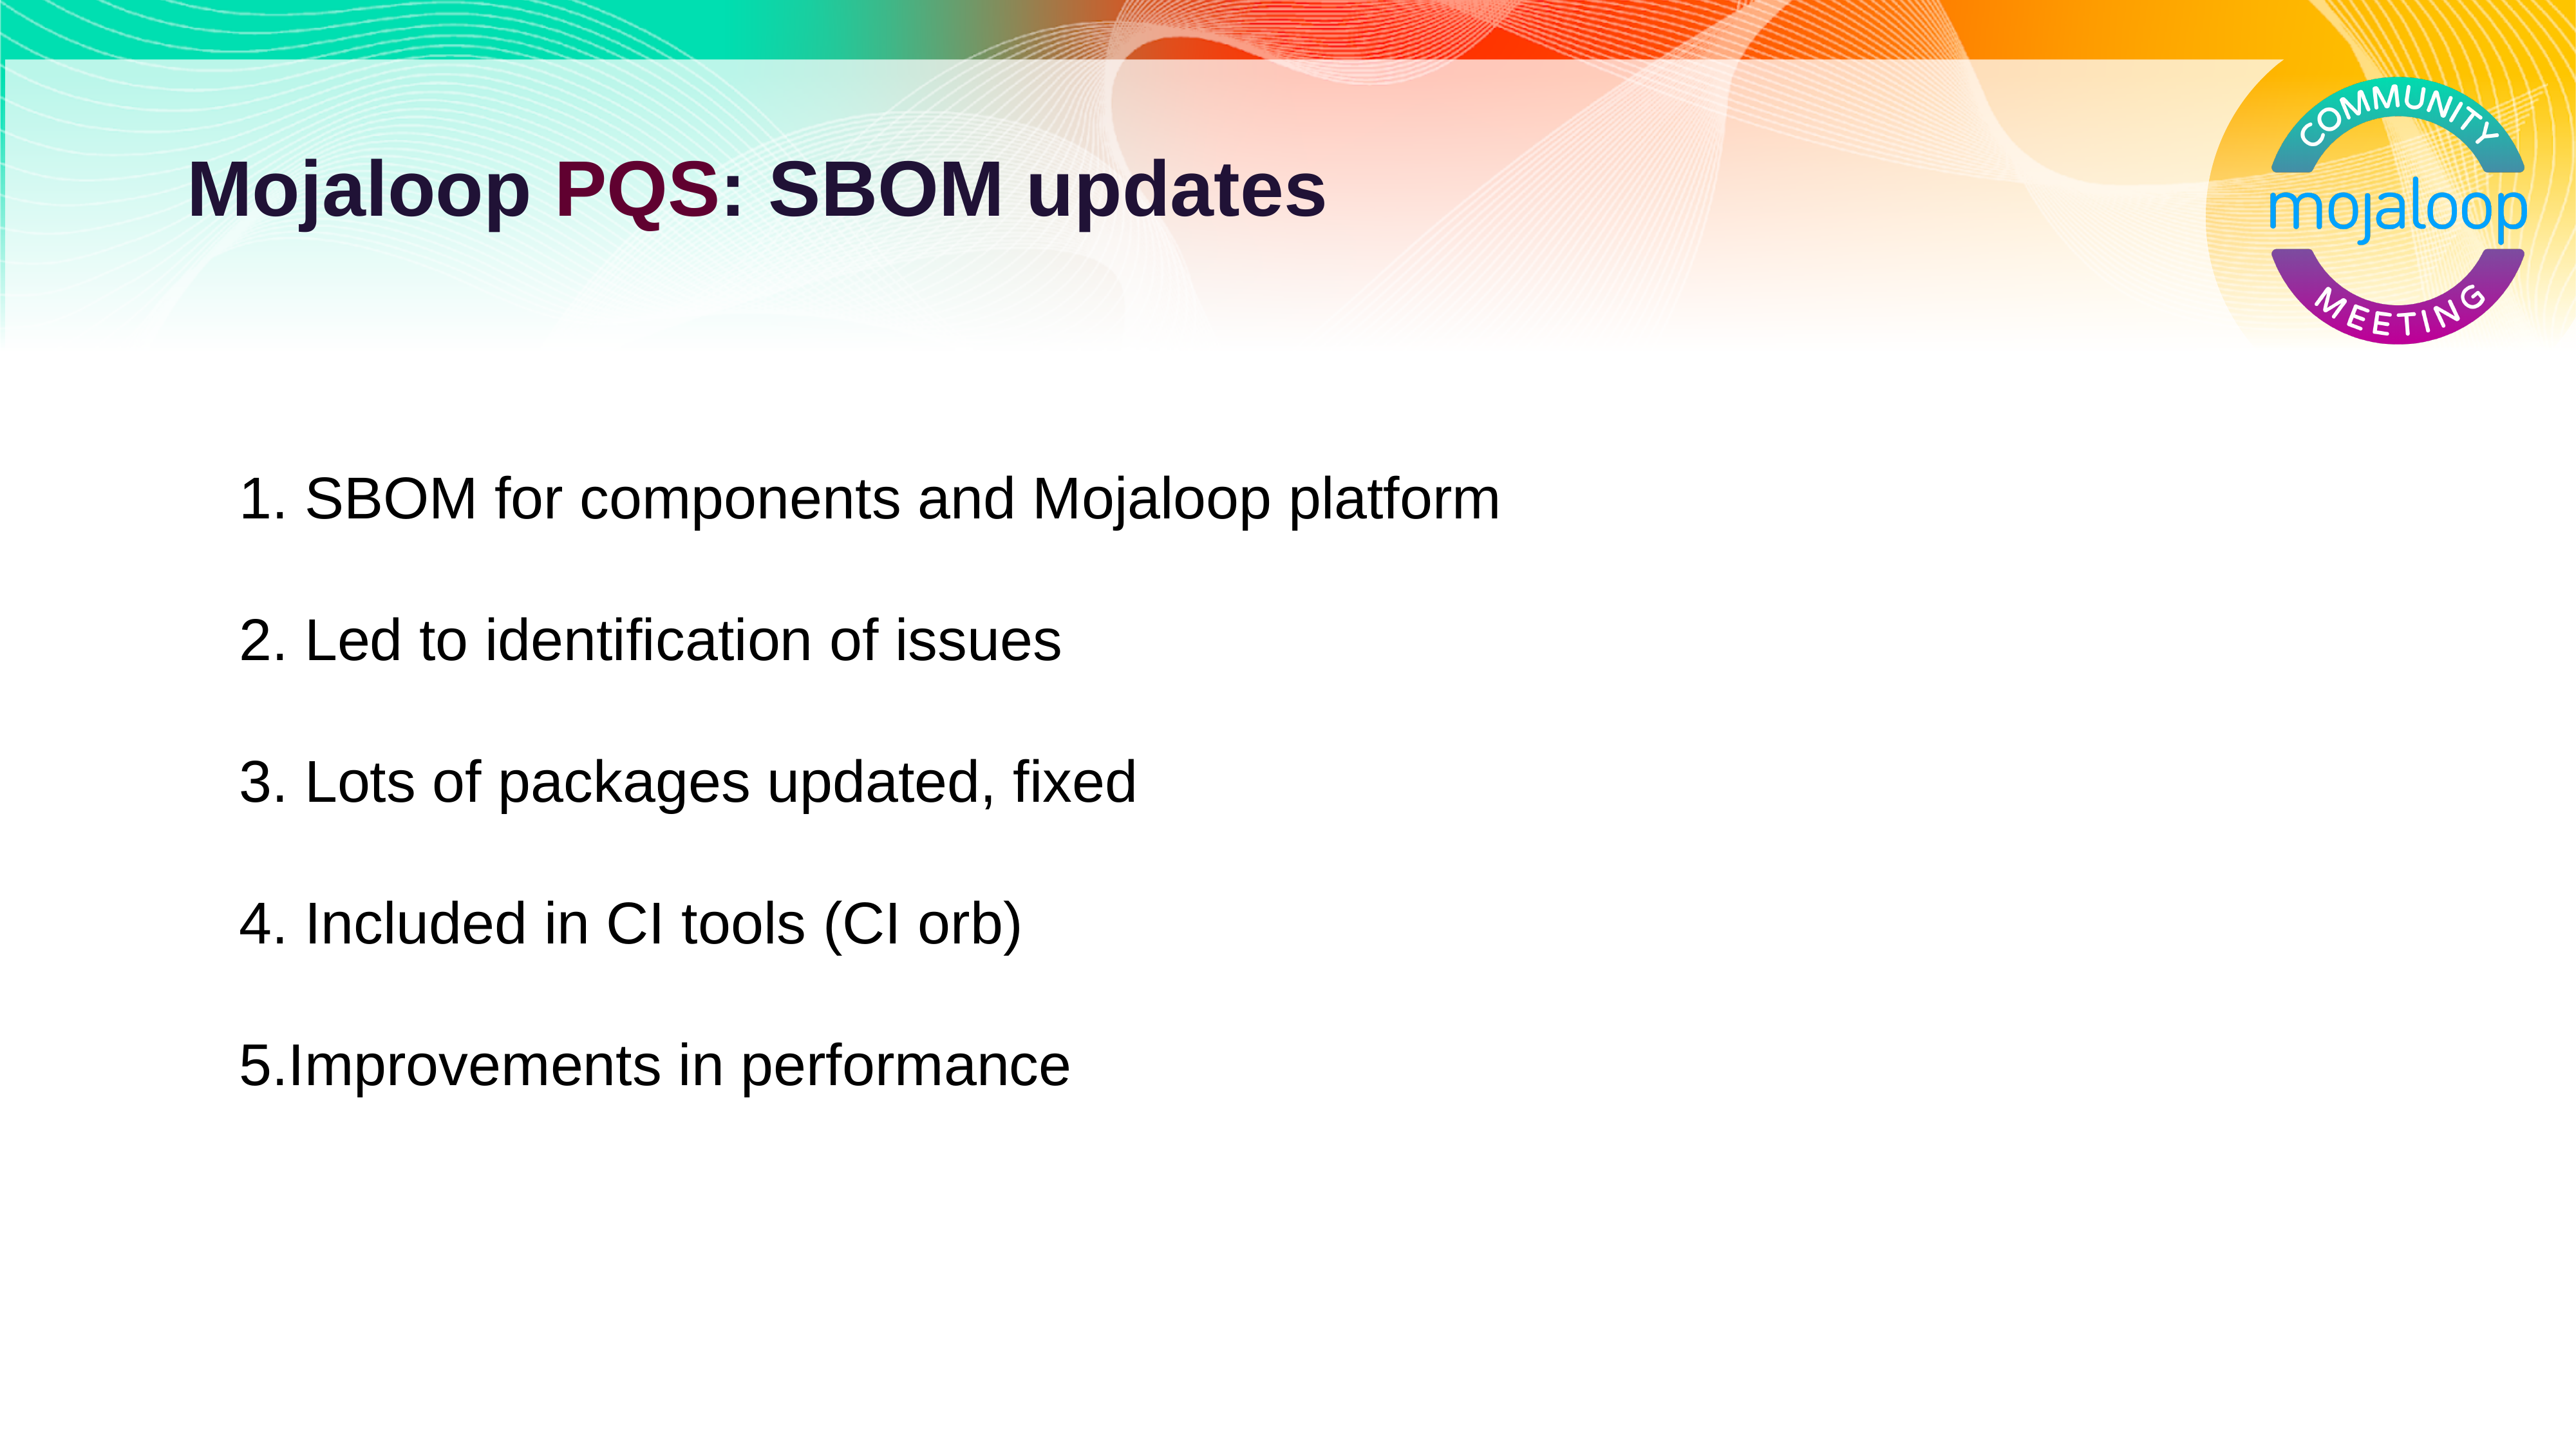

# Mojaloop PQS: SBOM updates
 SBOM for components and Mojaloop platform
 Led to identification of issues
 Lots of packages updated, fixed
 Included in CI tools (CI orb)
Improvements in performance